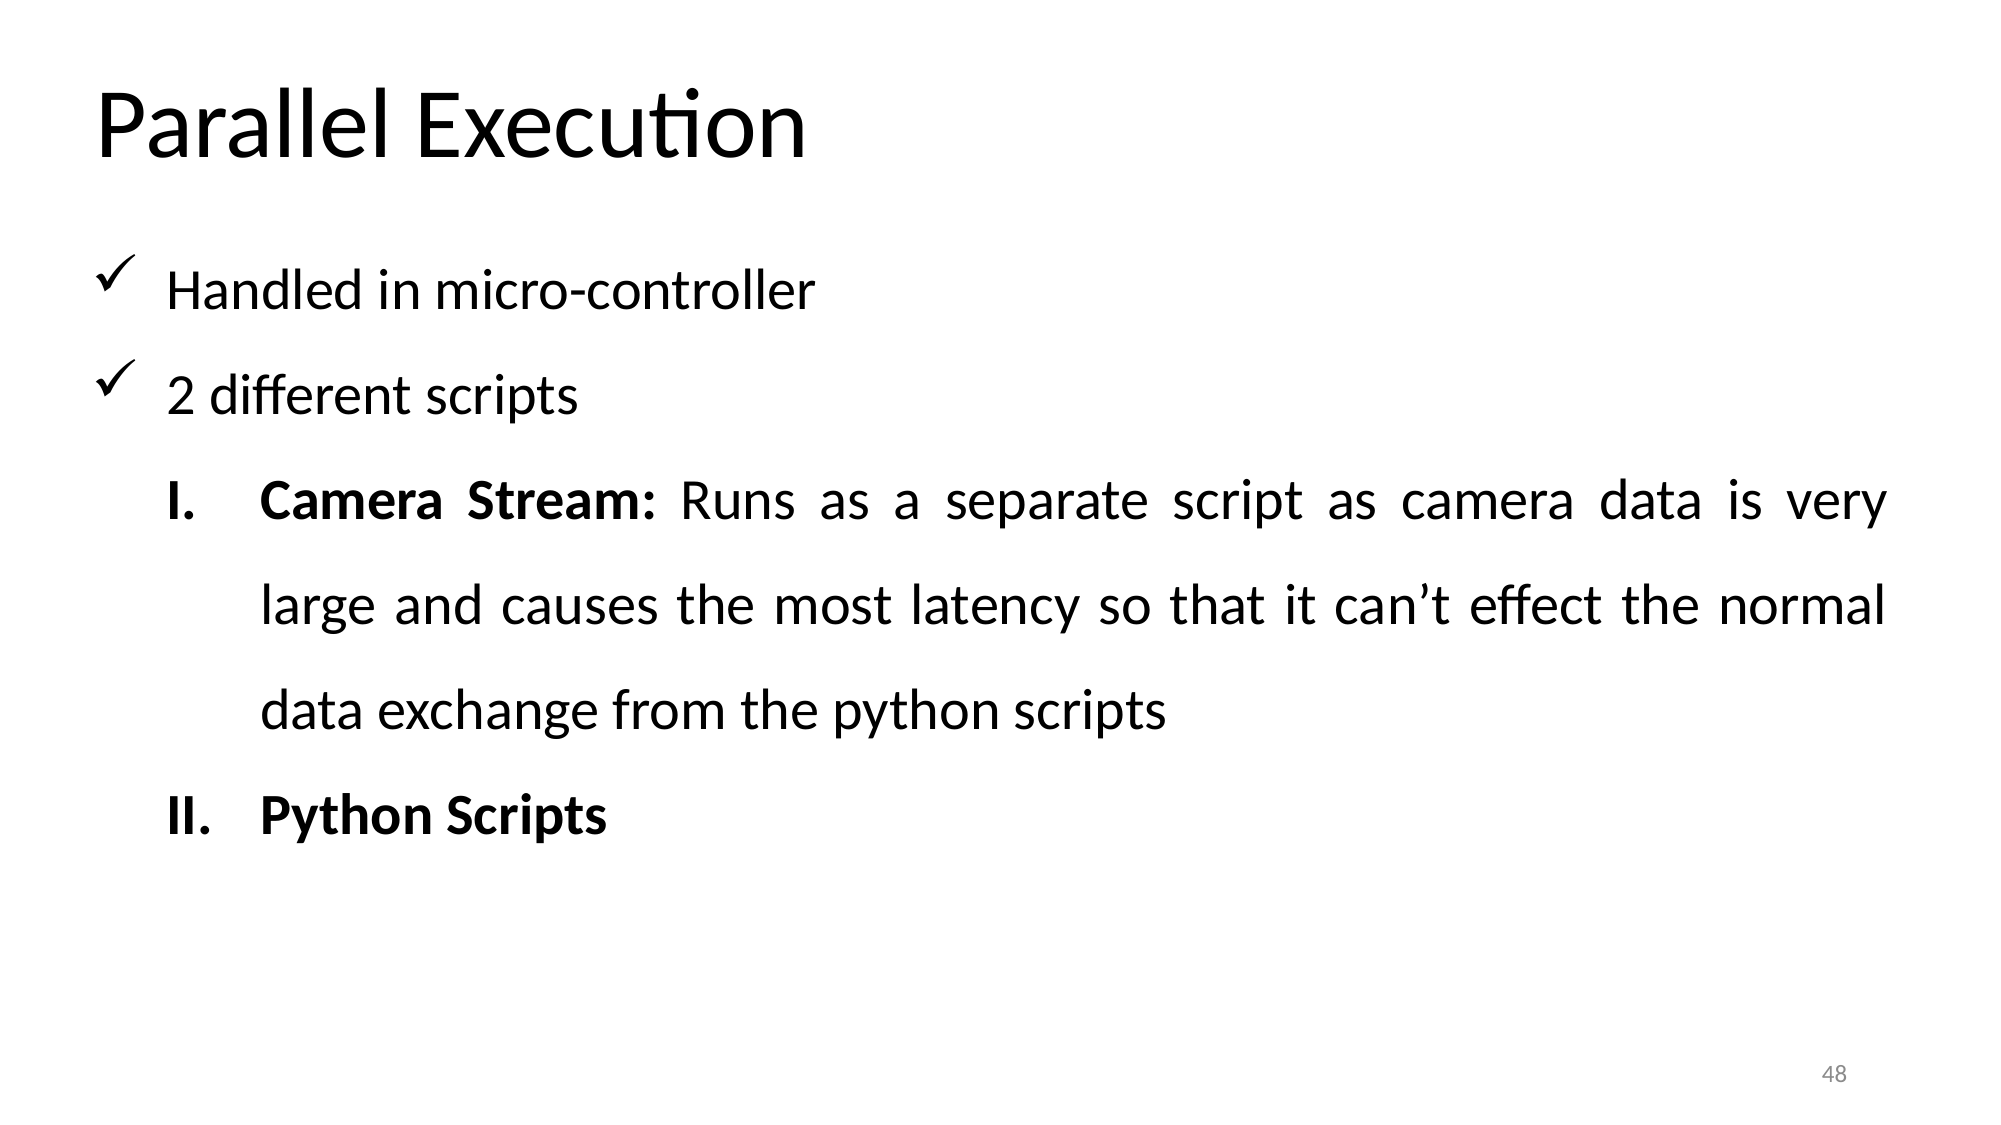

Parallel Execution
Handled in micro-controller
2 different scripts
Camera Stream: Runs as a separate script as camera data is very large and causes the most latency so that it can’t effect the normal data exchange from the python scripts
Python Scripts
48